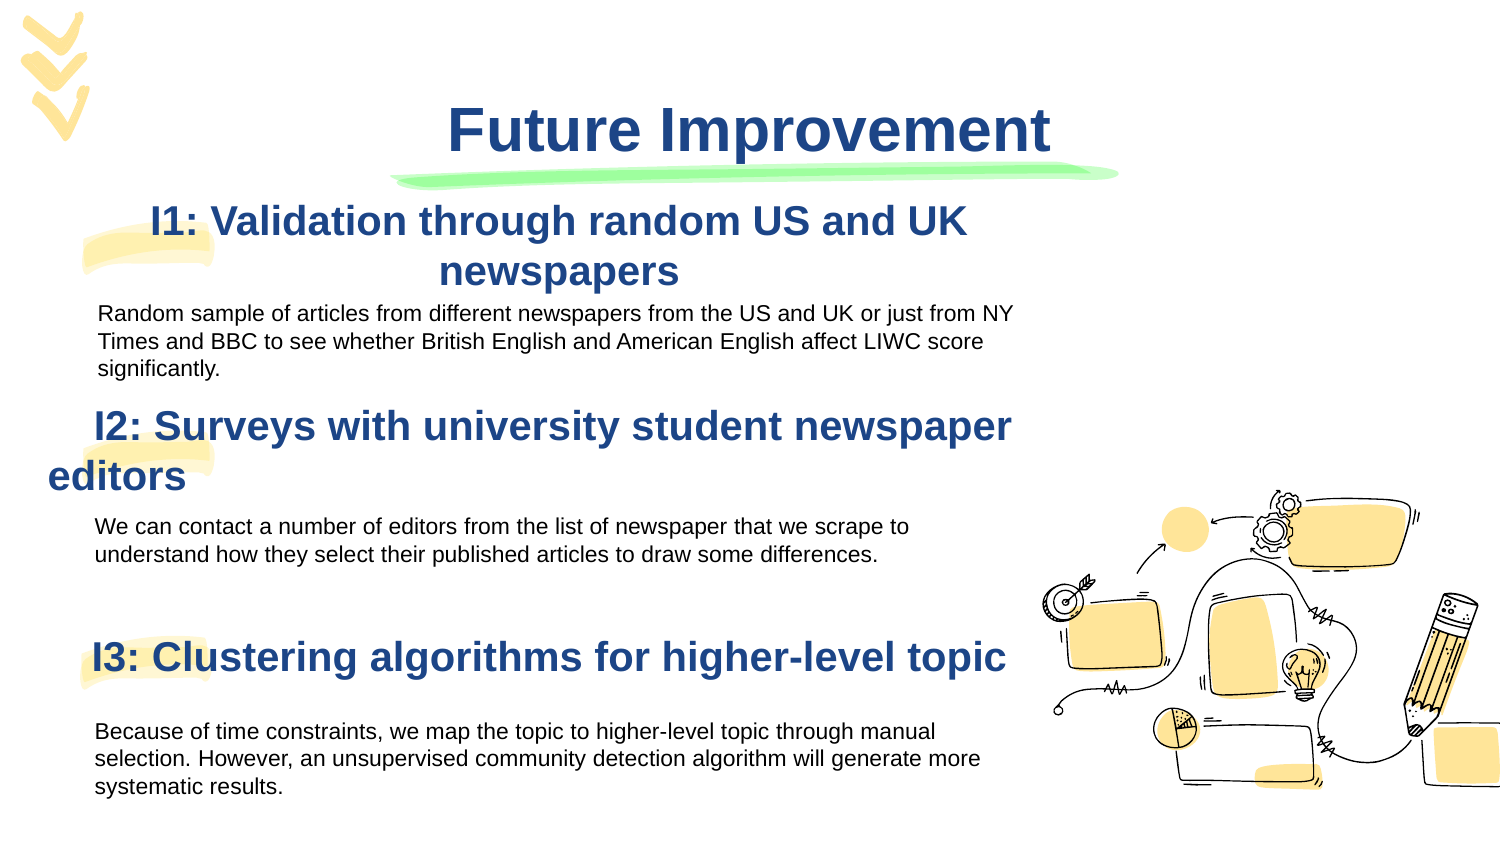

Future Improvement

I1: Validation through random US and UK newspapers

Random sample of articles from different newspapers from the US and UK or just from NY Times and BBC to see whether British English and American English affect LIWC score significantly.
    I2: Surveys with university student newspaper editors

We can contact a number of editors from the list of newspaper that we scrape to understand how they select their published articles to draw some differences.

    I3: Clustering algorithms for higher-level topic

Because of time constraints, we map the topic to higher-level topic through manual selection. However, an unsupervised community detection algorithm will generate more systematic results.